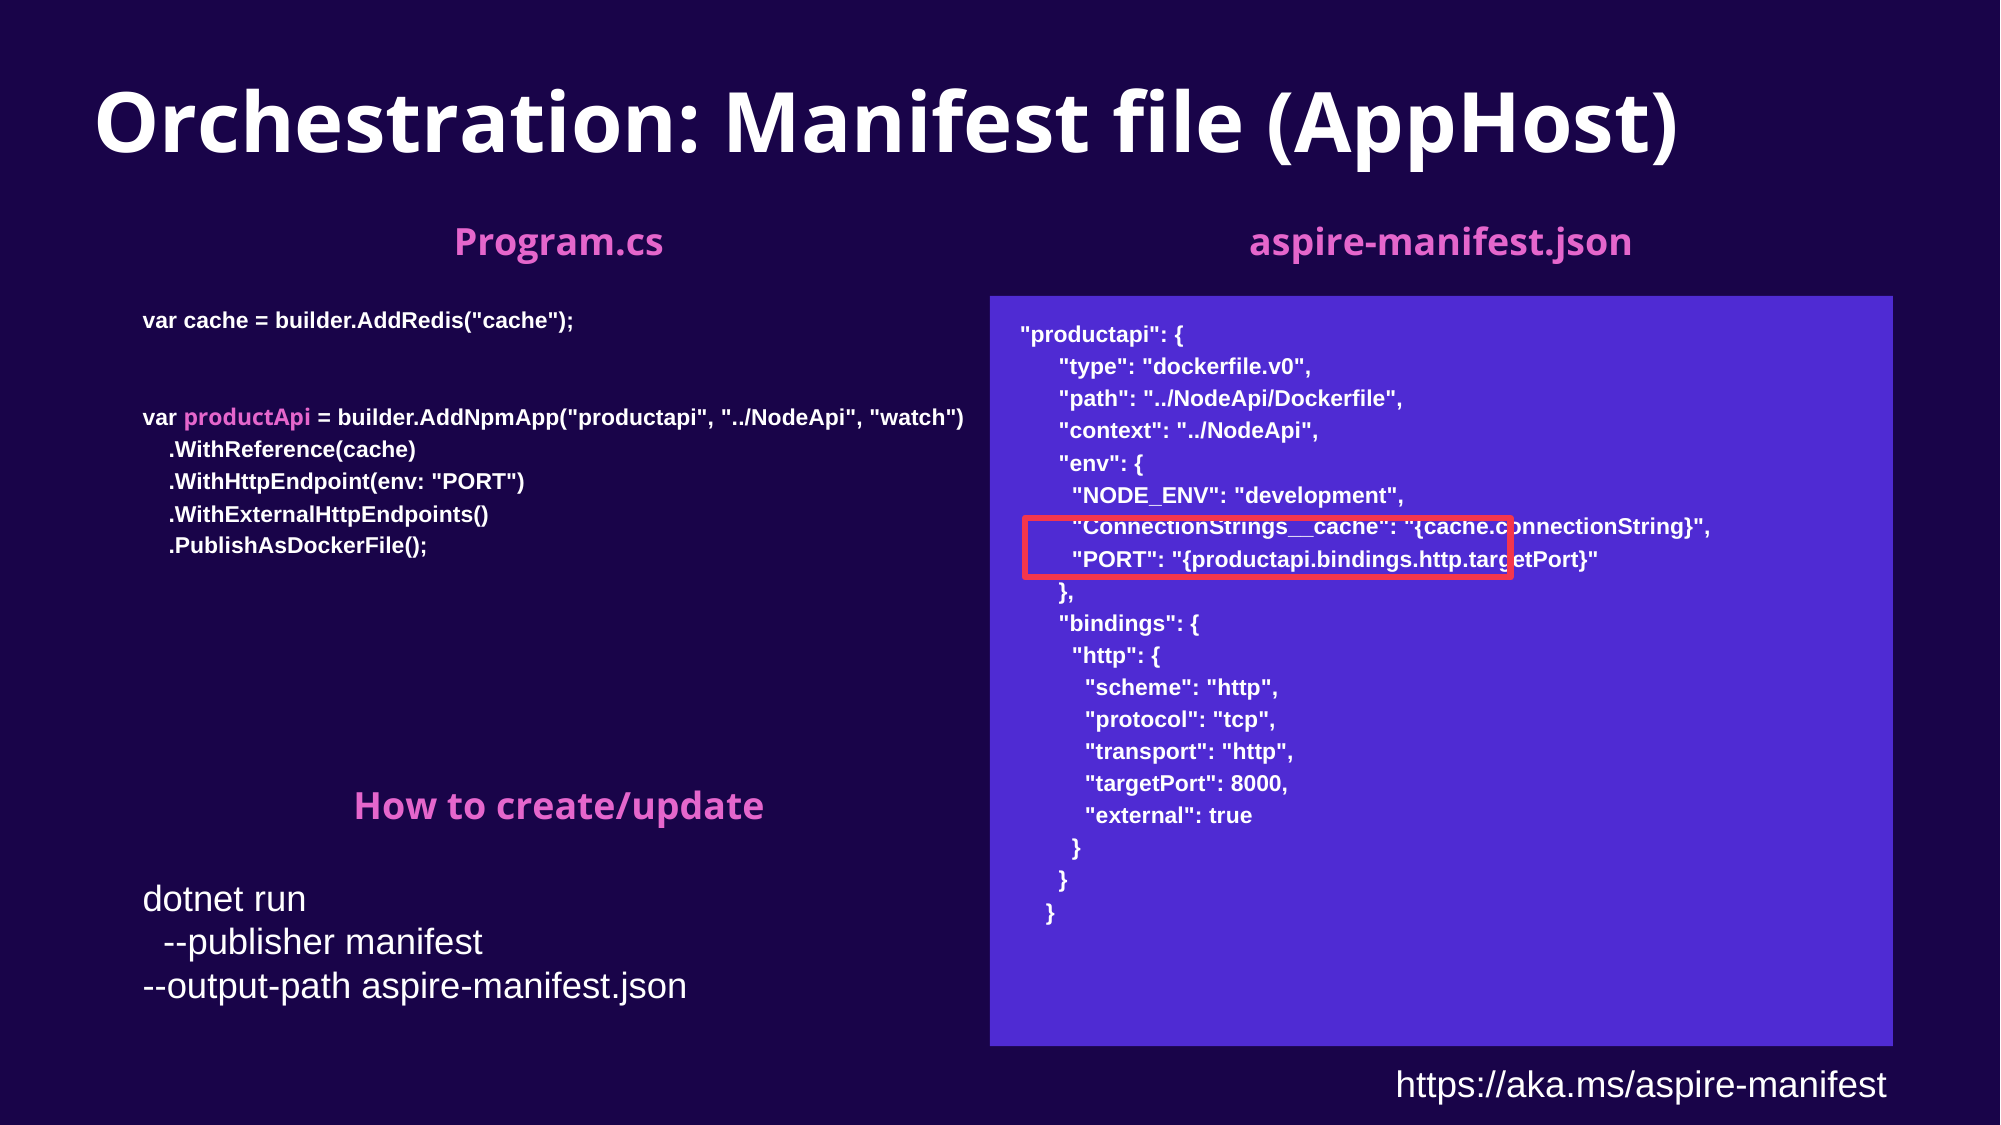

# Orchestration: Manifest file (AppHost)
Program.cs
aspire-manifest.json
"productapi": {
      "type": "dockerfile.v0",
      "path": "../NodeApi/Dockerfile",
      "context": "../NodeApi",
      "env": {
        "NODE_ENV": "development",
        "ConnectionStrings__cache": "{cache.connectionString}",
        "PORT": "{productapi.bindings.http.targetPort}"
      },
      "bindings": {
        "http": {
          "scheme": "http",
          "protocol": "tcp",
          "transport": "http",
          "targetPort": 8000,
          "external": true
        }
      }
    }

"cache": {
      "type": "container.v0",
      "connectionString": "{cache.bindings.tcp.host}:{cache.bindings.tcp.port}",
      "image": "docker.io/library/redis:7.2",
      "bindings": {
        "tcp": {
          "scheme": "tcp",
          "protocol": "tcp",
          "transport": "tcp",
          "targetPort": 6379
        }
      }
    }

var cache = builder.AddRedis("cache");

var productApi = builder.AddNpmApp("productapi", "../NodeApi", "watch")
    .WithReference(cache)
    .WithHttpEndpoint(env: "PORT")
    .WithExternalHttpEndpoints()
    .PublishAsDockerFile();

How to create/update
dotnet run
  --publisher manifest
--output-path aspire-manifest.json
https://aka.ms/aspire-manifest